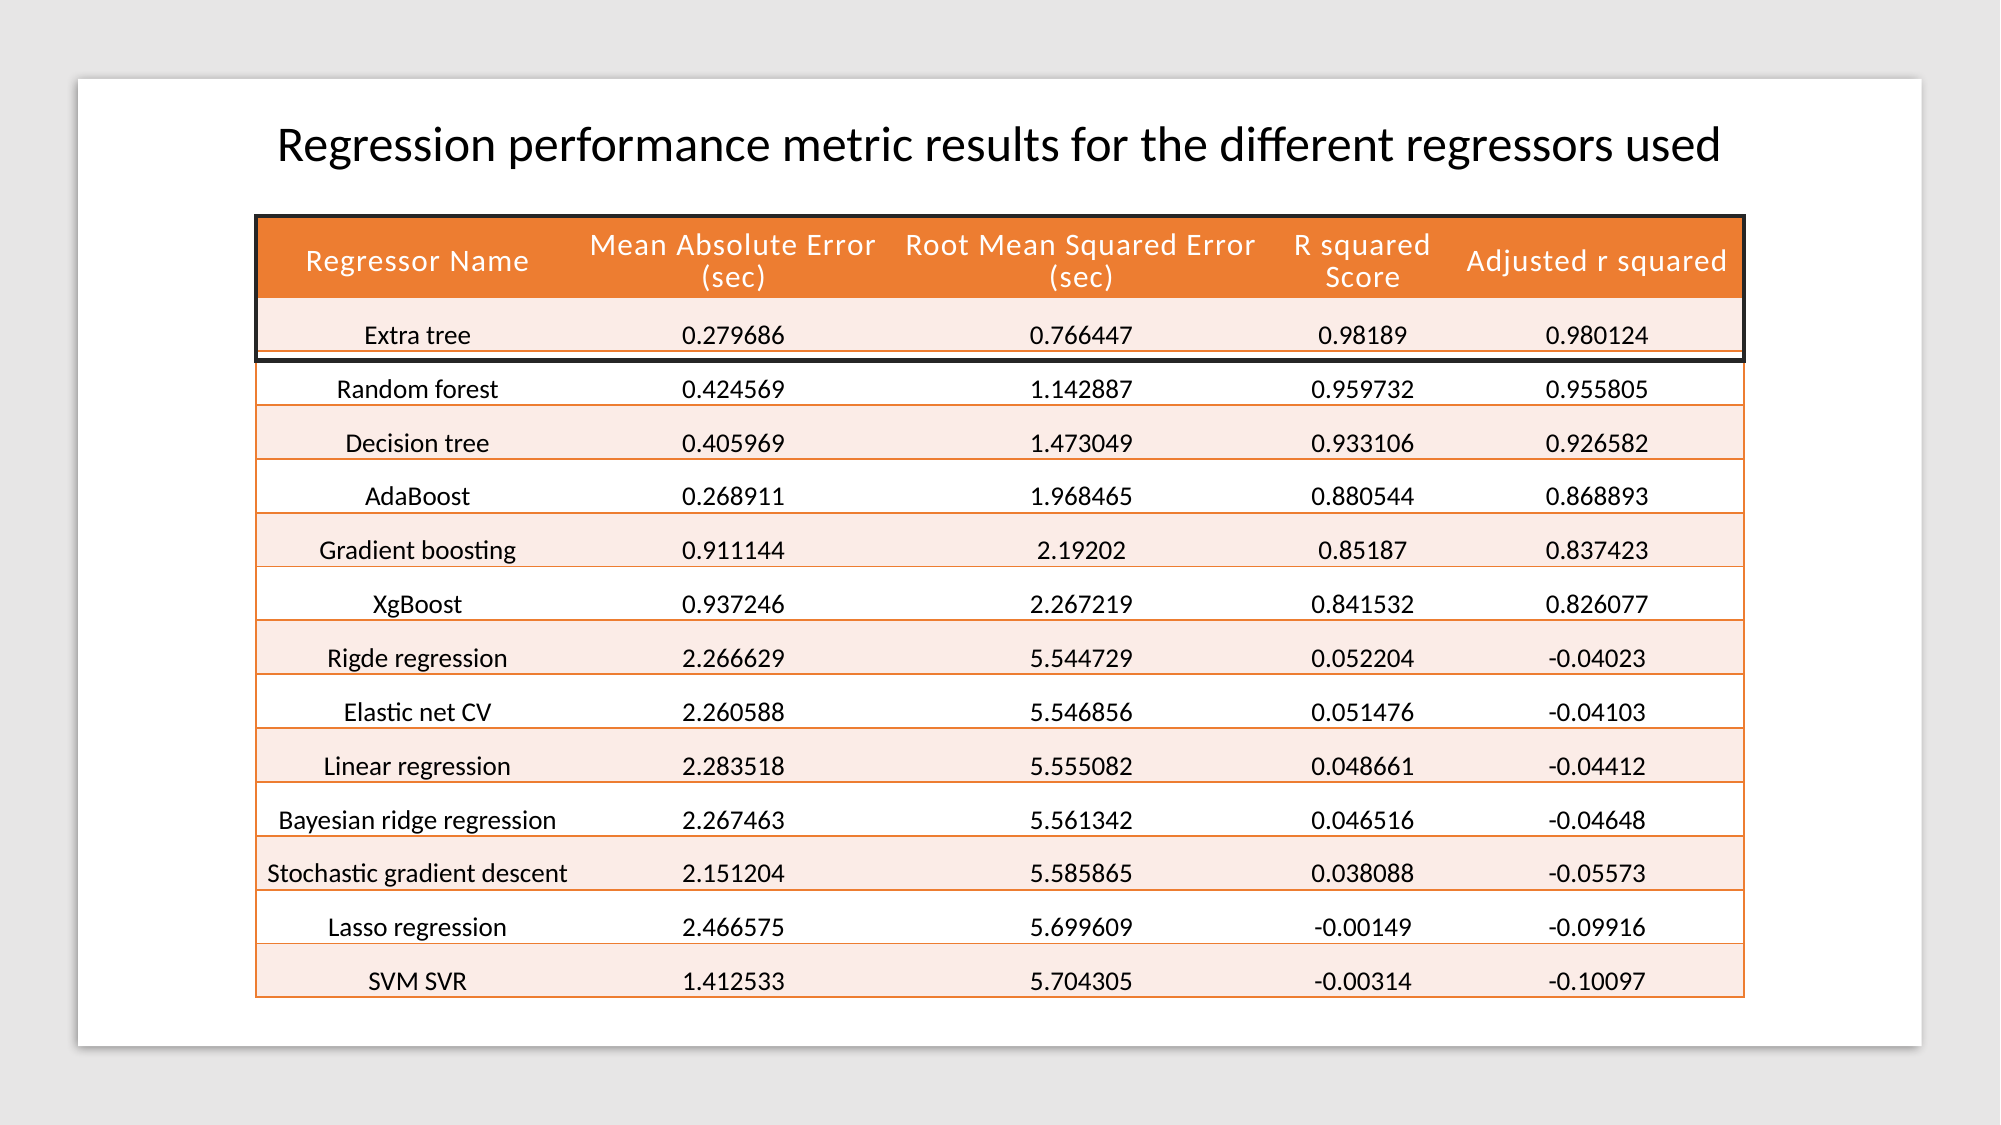

Regression performance metric results for the different regressors used
| Regressor Name | Mean Absolute Error (sec) | Root Mean Squared Error (sec) | R squared Score | Adjusted r squared |
| --- | --- | --- | --- | --- |
| Extra tree | 0.279686 | 0.766447 | 0.98189 | 0.980124 |
| Random forest | 0.424569 | 1.142887 | 0.959732 | 0.955805 |
| Decision tree | 0.405969 | 1.473049 | 0.933106 | 0.926582 |
| AdaBoost | 0.268911 | 1.968465 | 0.880544 | 0.868893 |
| Gradient boosting | 0.911144 | 2.19202 | 0.85187 | 0.837423 |
| XgBoost | 0.937246 | 2.267219 | 0.841532 | 0.826077 |
| Rigde regression | 2.266629 | 5.544729 | 0.052204 | -0.04023 |
| Elastic net CV | 2.260588 | 5.546856 | 0.051476 | -0.04103 |
| Linear regression | 2.283518 | 5.555082 | 0.048661 | -0.04412 |
| Bayesian ridge regression | 2.267463 | 5.561342 | 0.046516 | -0.04648 |
| Stochastic gradient descent | 2.151204 | 5.585865 | 0.038088 | -0.05573 |
| Lasso regression | 2.466575 | 5.699609 | -0.00149 | -0.09916 |
| SVM SVR | 1.412533 | 5.704305 | -0.00314 | -0.10097 |

47